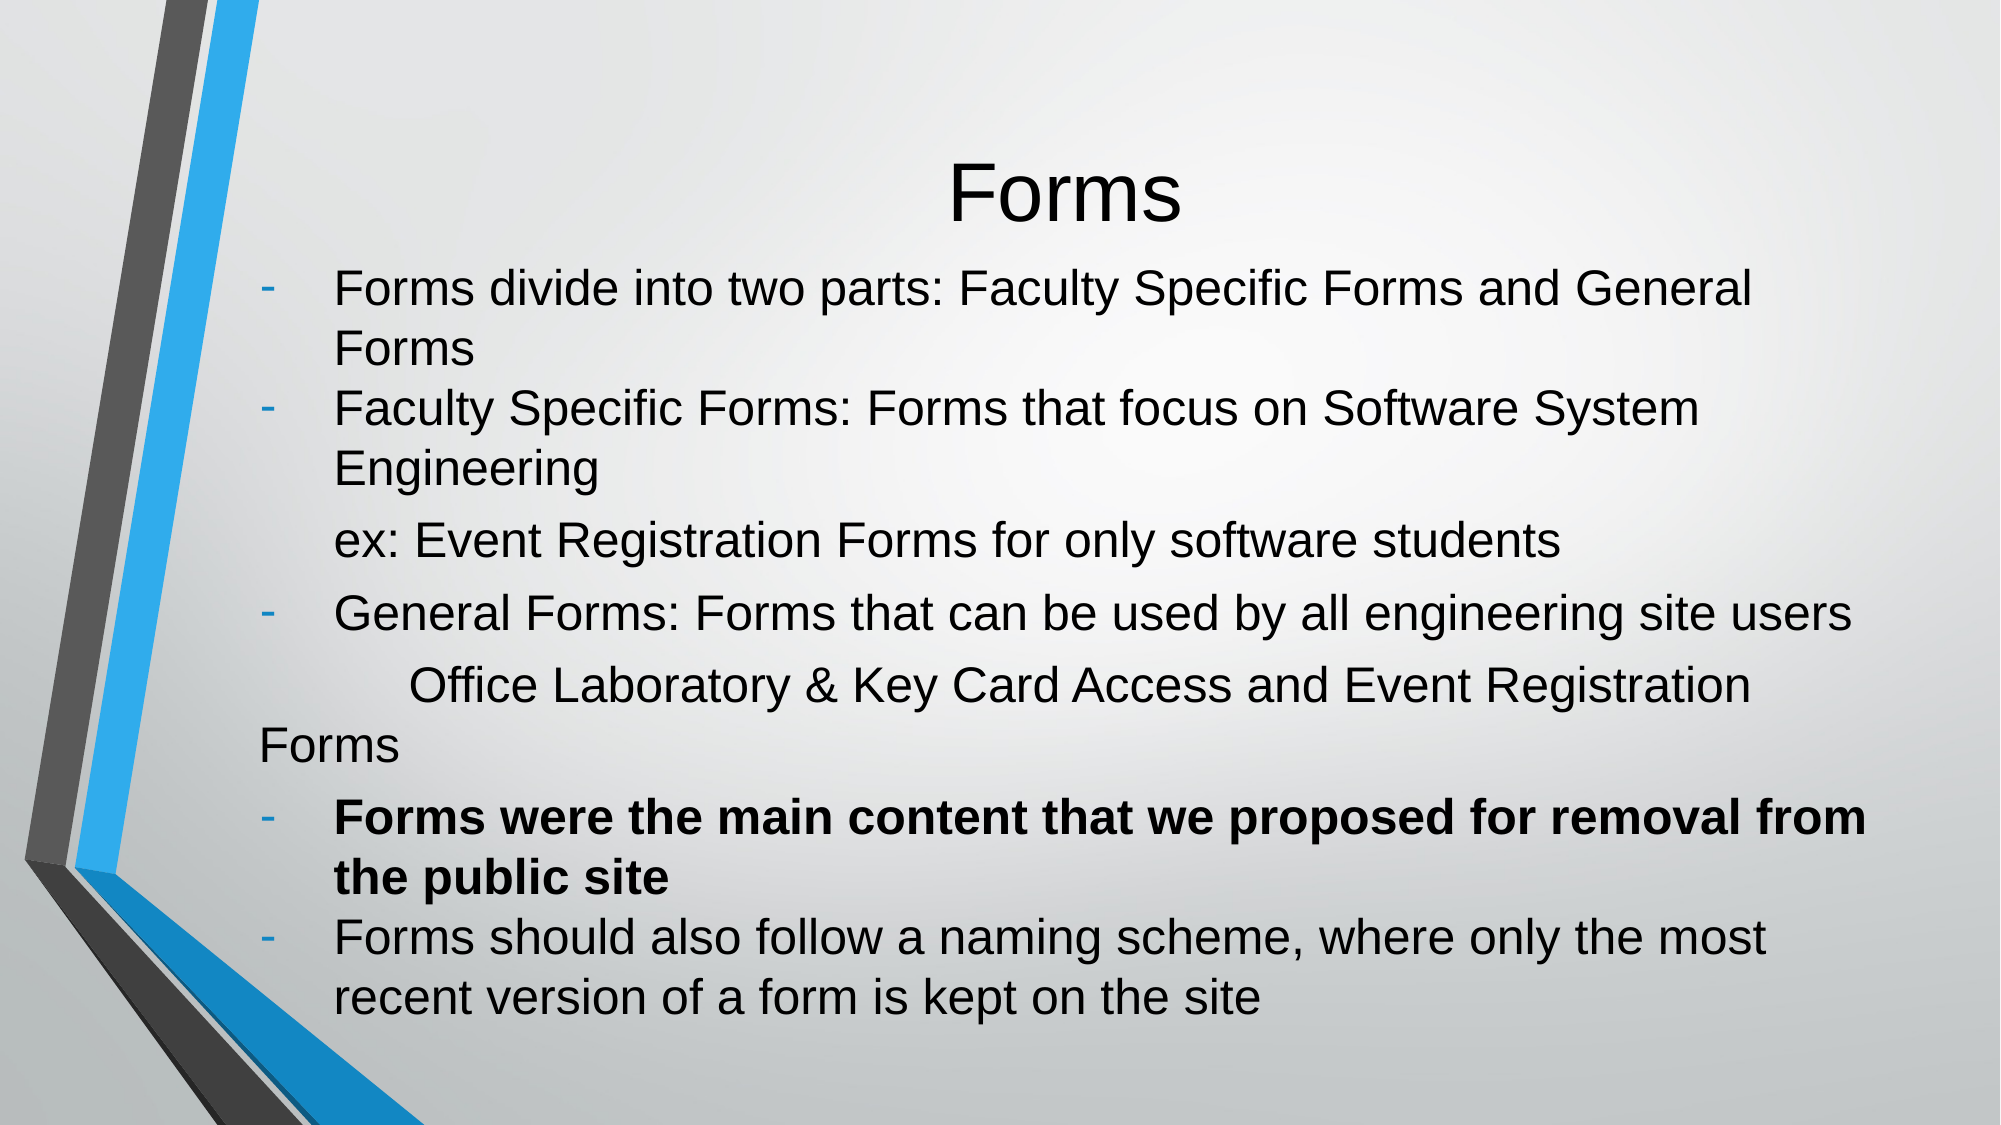

# Forms
Forms divide into two parts: Faculty Specific Forms and General Forms
Faculty Specific Forms: Forms that focus on Software System Engineering
ex: Event Registration Forms for only software students
General Forms: Forms that can be used by all engineering site users
	Office Laboratory & Key Card Access and Event Registration Forms
Forms were the main content that we proposed for removal from the public site
Forms should also follow a naming scheme, where only the most recent version of a form is kept on the site